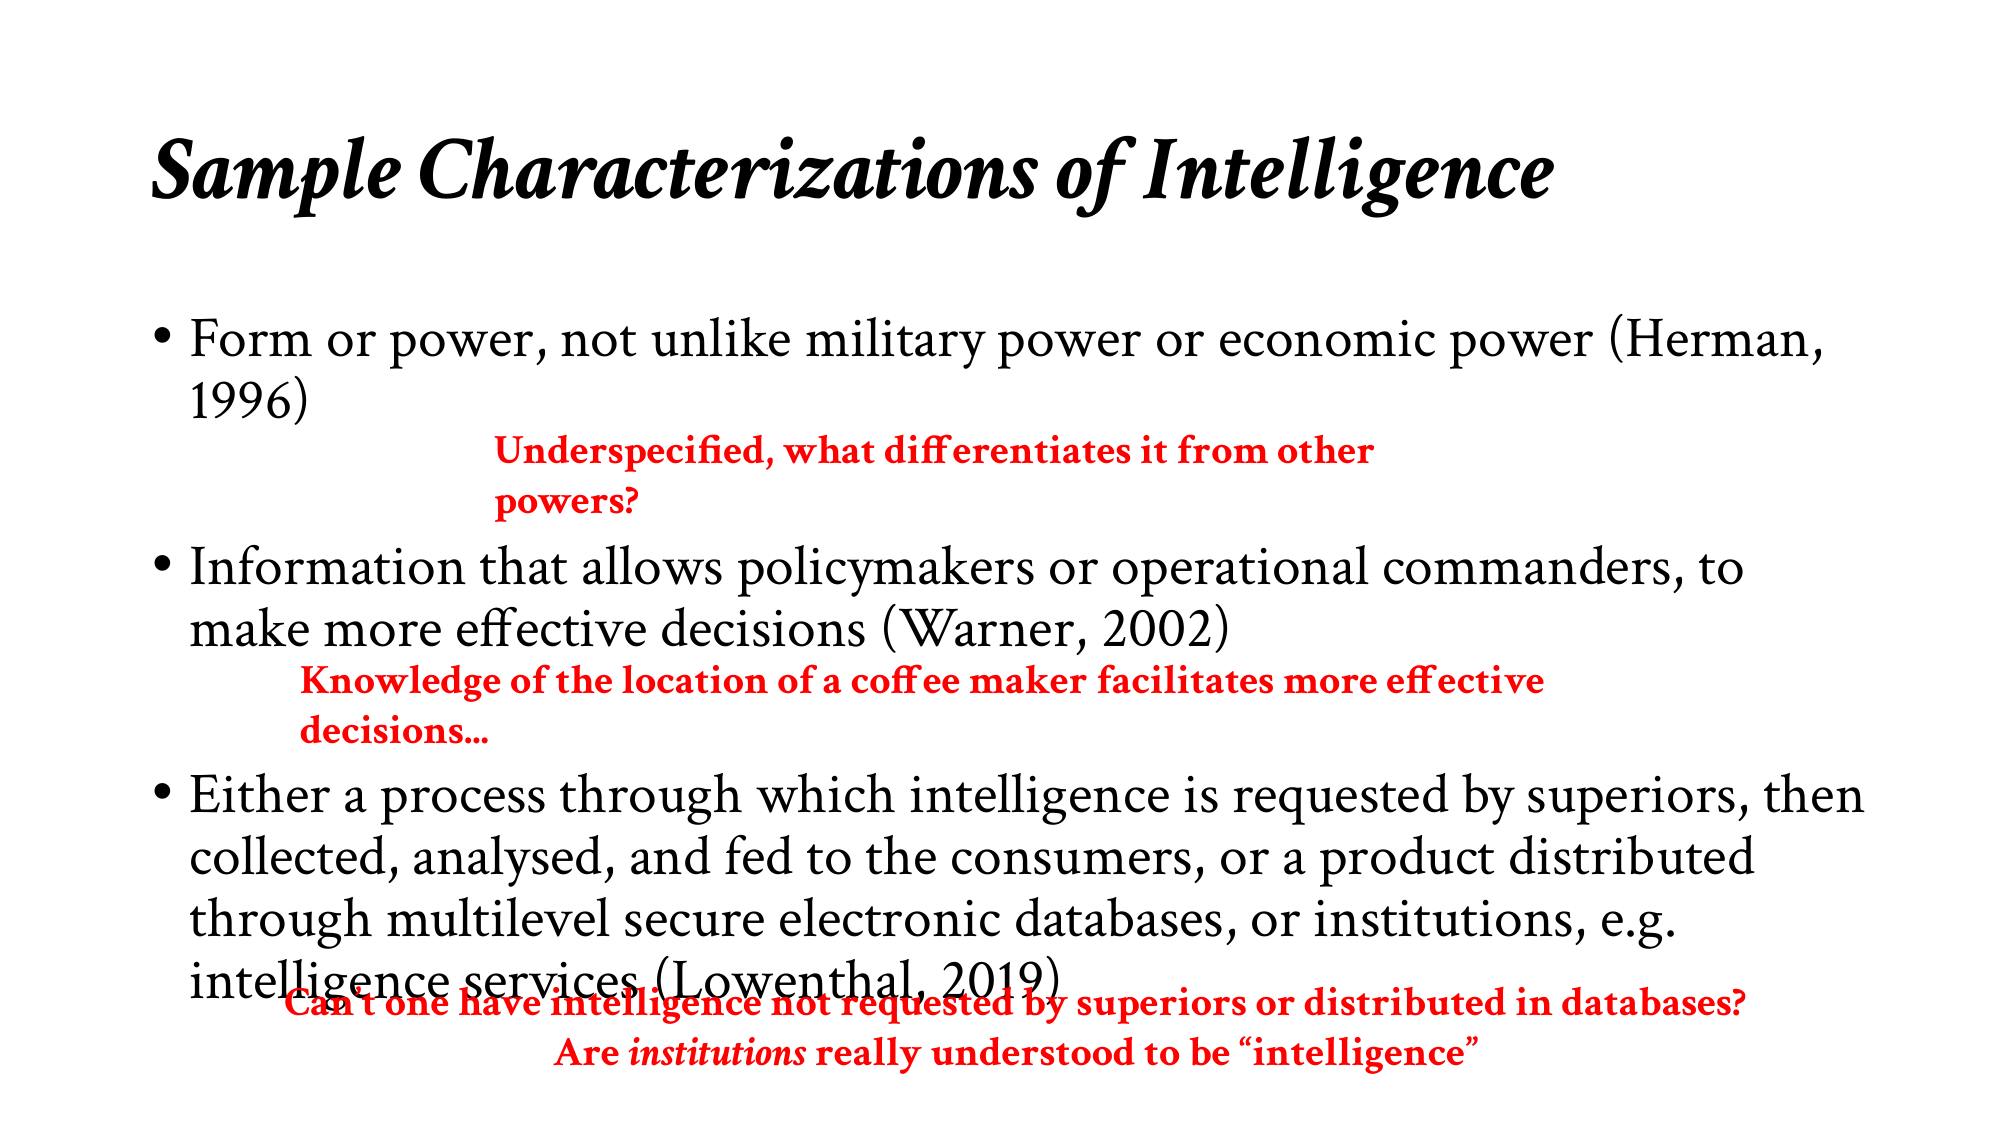

# Sample Characterizations of Intelligence
Form or power, not unlike military power or economic power (Herman, 1996)

Information that allows policymakers or operational commanders, to make more effective decisions (Warner, 2002)

Either a process through which intelligence is requested by superiors, then collected, analysed, and fed to the consumers, or a product distributed through multilevel secure electronic databases, or institutions, e.g. intelligence services (Lowenthal, 2019)

Underspecified, what differentiates it from other powers?
Knowledge of the location of a coffee maker facilitates more effective decisions...
Can’t one have intelligence not requested by superiors or distributed in databases? Are institutions really understood to be “intelligence”